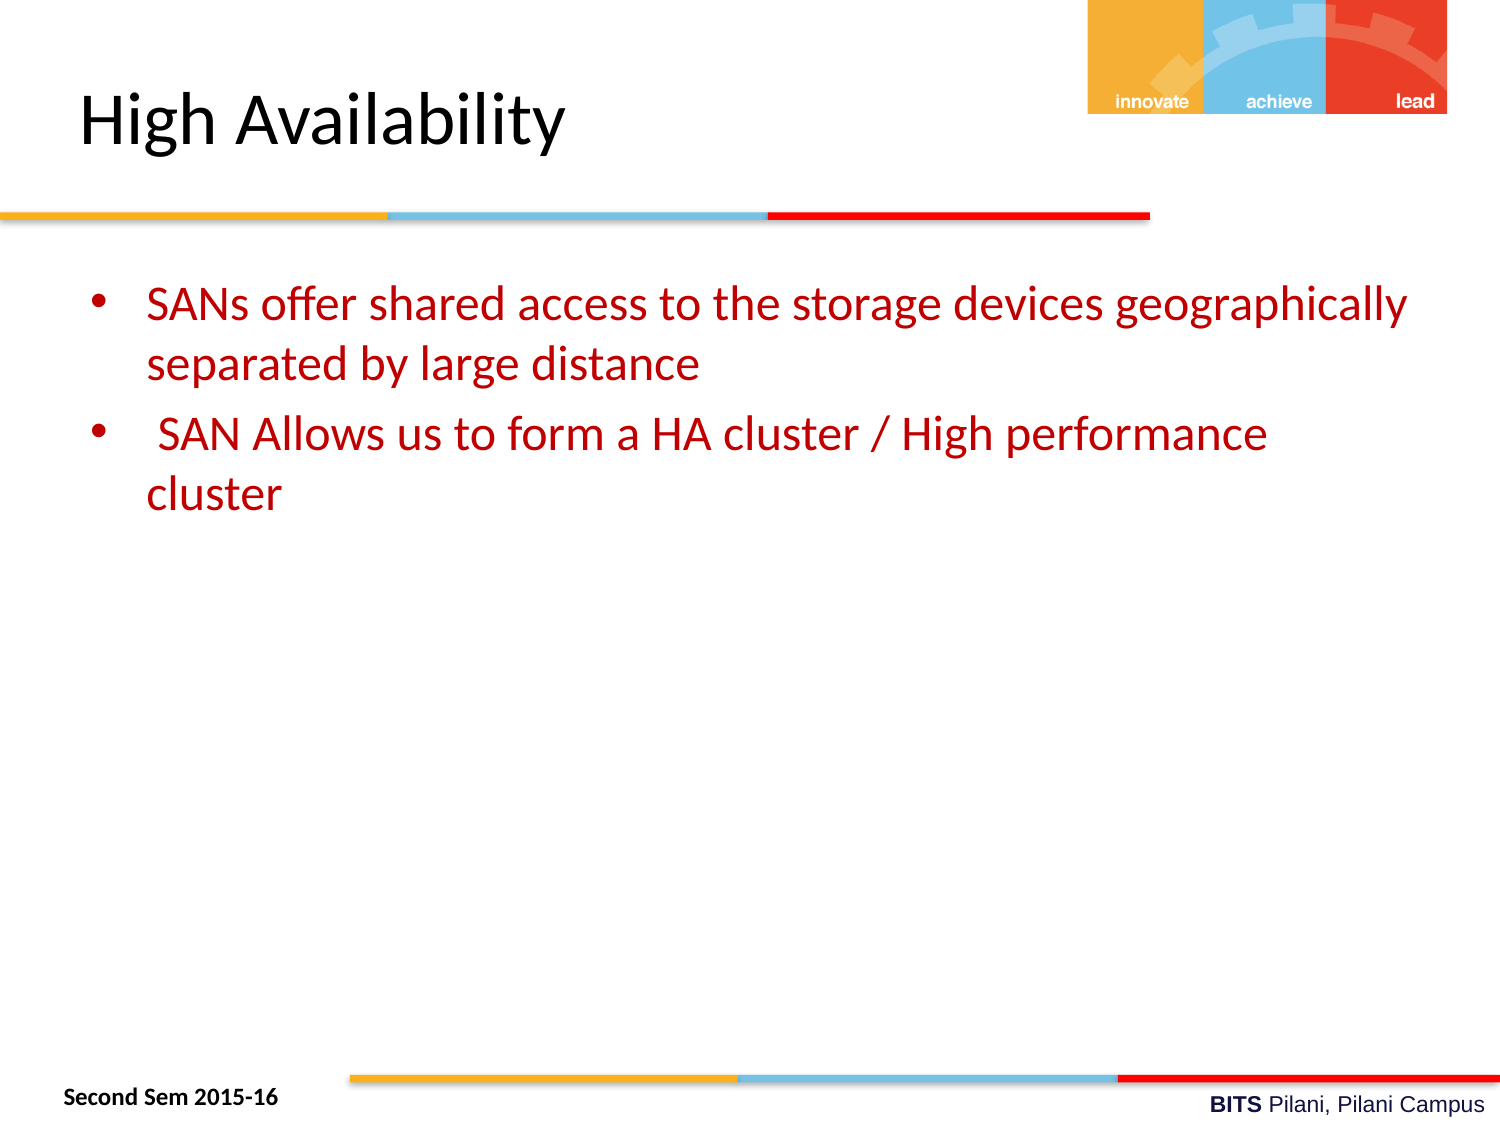

# High Availability
SANs offer shared access to the storage devices geographically separated by large distance
 SAN Allows us to form a HA cluster / High performance cluster